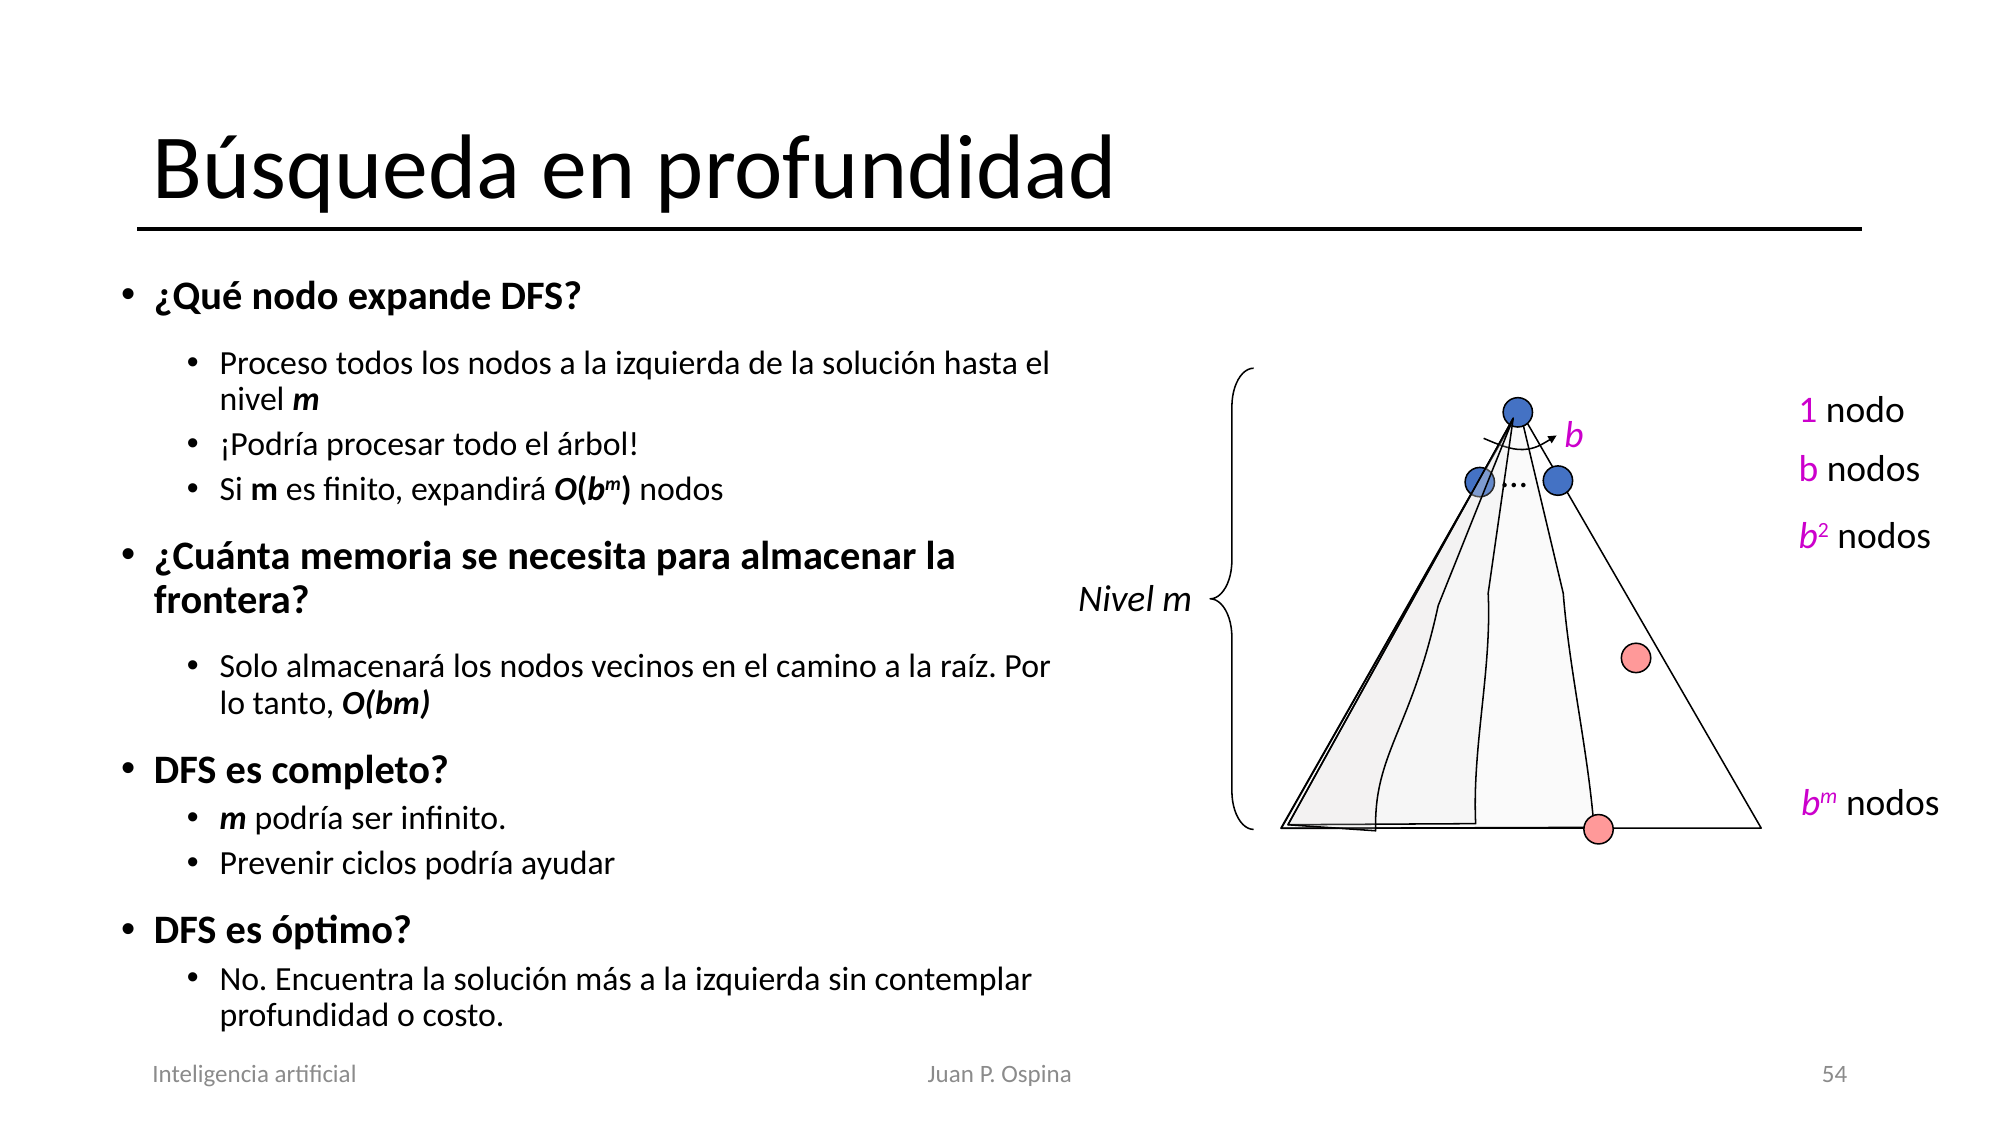

# Búsqueda en profundidad
¿Qué nodo expande DFS?

Proceso todos los nodos a la izquierda de la solución hasta el nivel m
¡Podría procesar todo el árbol!
Si m es finito, expandirá O(bm) nodos

¿Cuánta memoria se necesita para almacenar la frontera?

Solo almacenará los nodos vecinos en el camino a la raíz. Por lo tanto, O(bm)

DFS es completo?
m podría ser infinito.
Prevenir ciclos podría ayudar

DFS es óptimo?
No. Encuentra la solución más a la izquierda sin contemplar profundidad o costo.

1 nodo

b

b nodos
…

b2 nodos
Nivel m
bm nodos

Inteligencia artificial
Juan P. Ospina
54